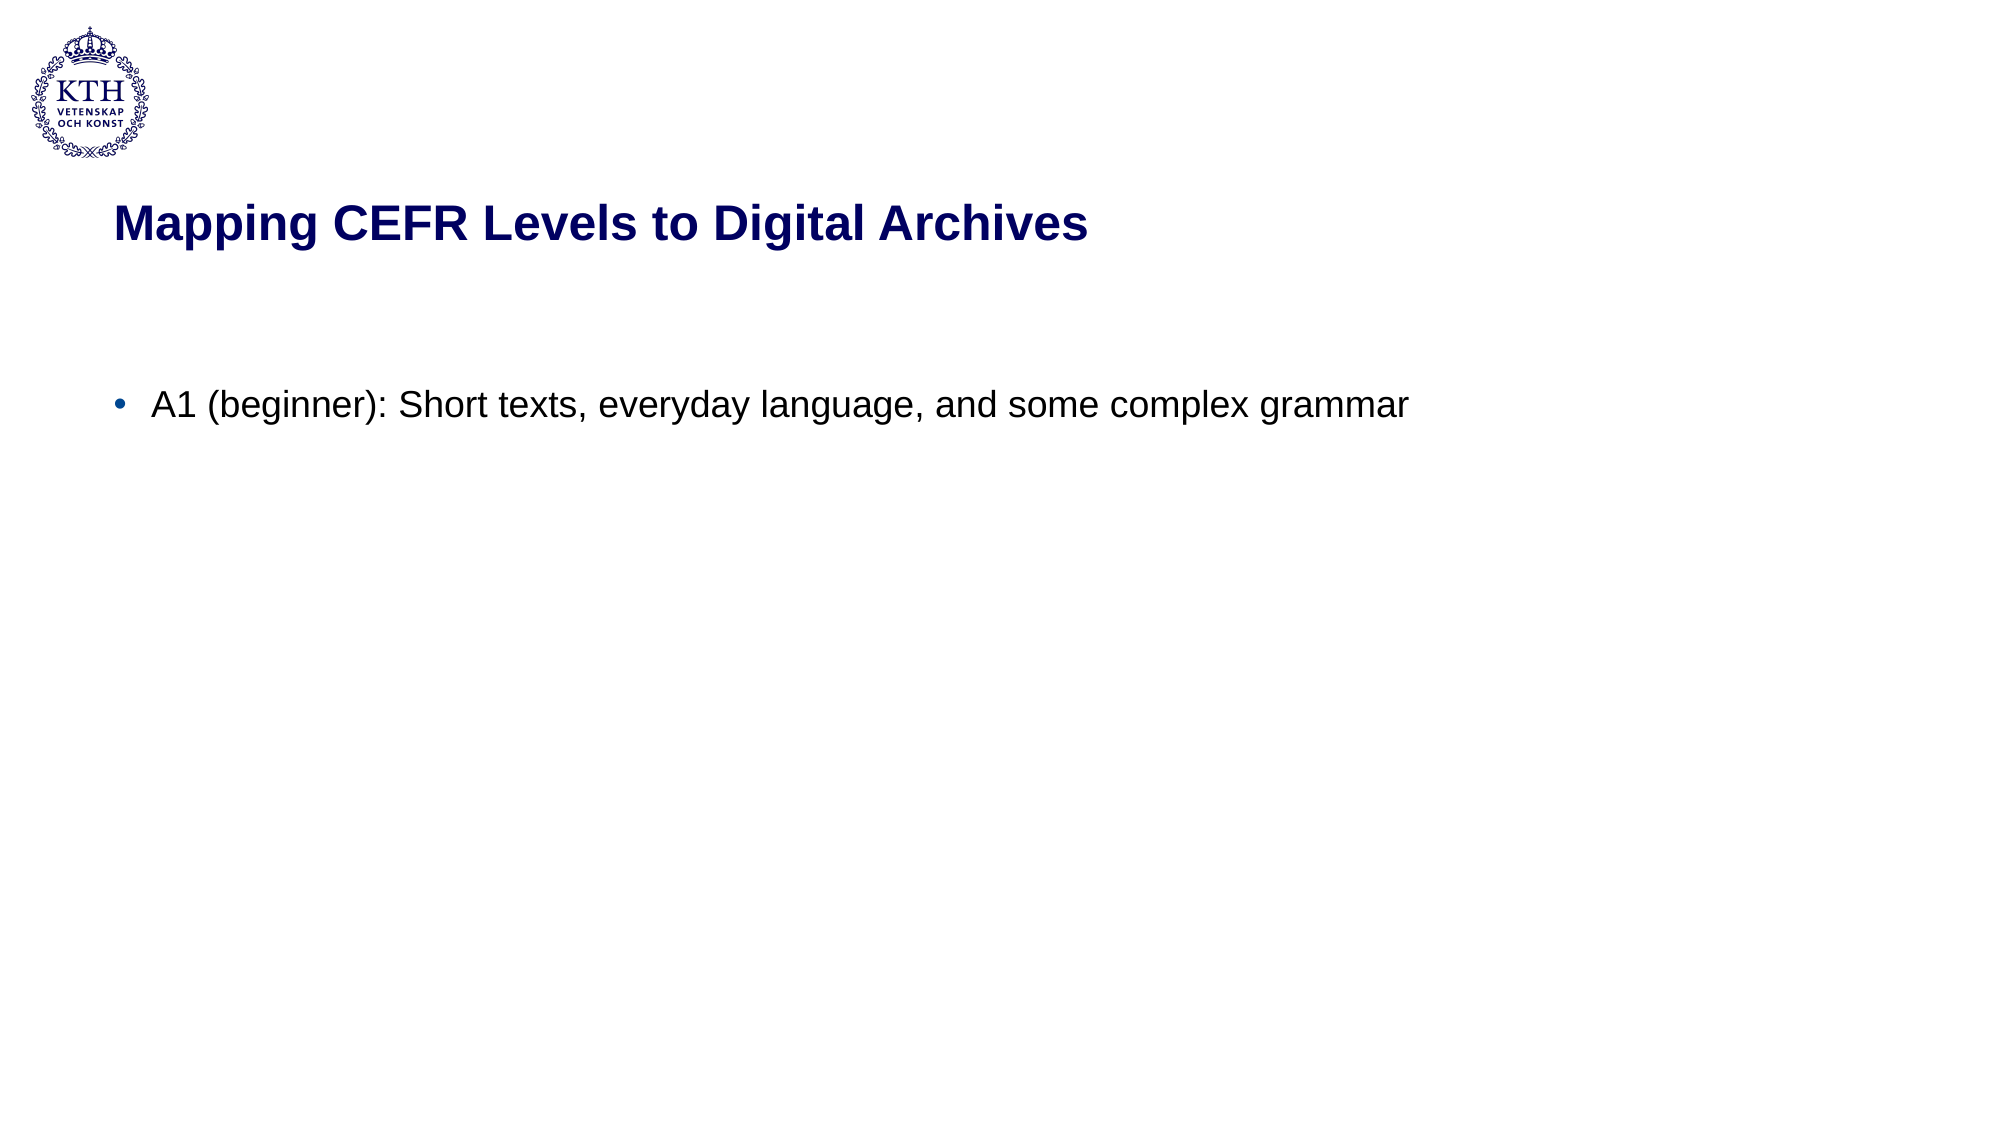

# Mapping CEFR Levels to Digital Archives

A1 (beginner): Short texts, everyday language, and some complex grammar